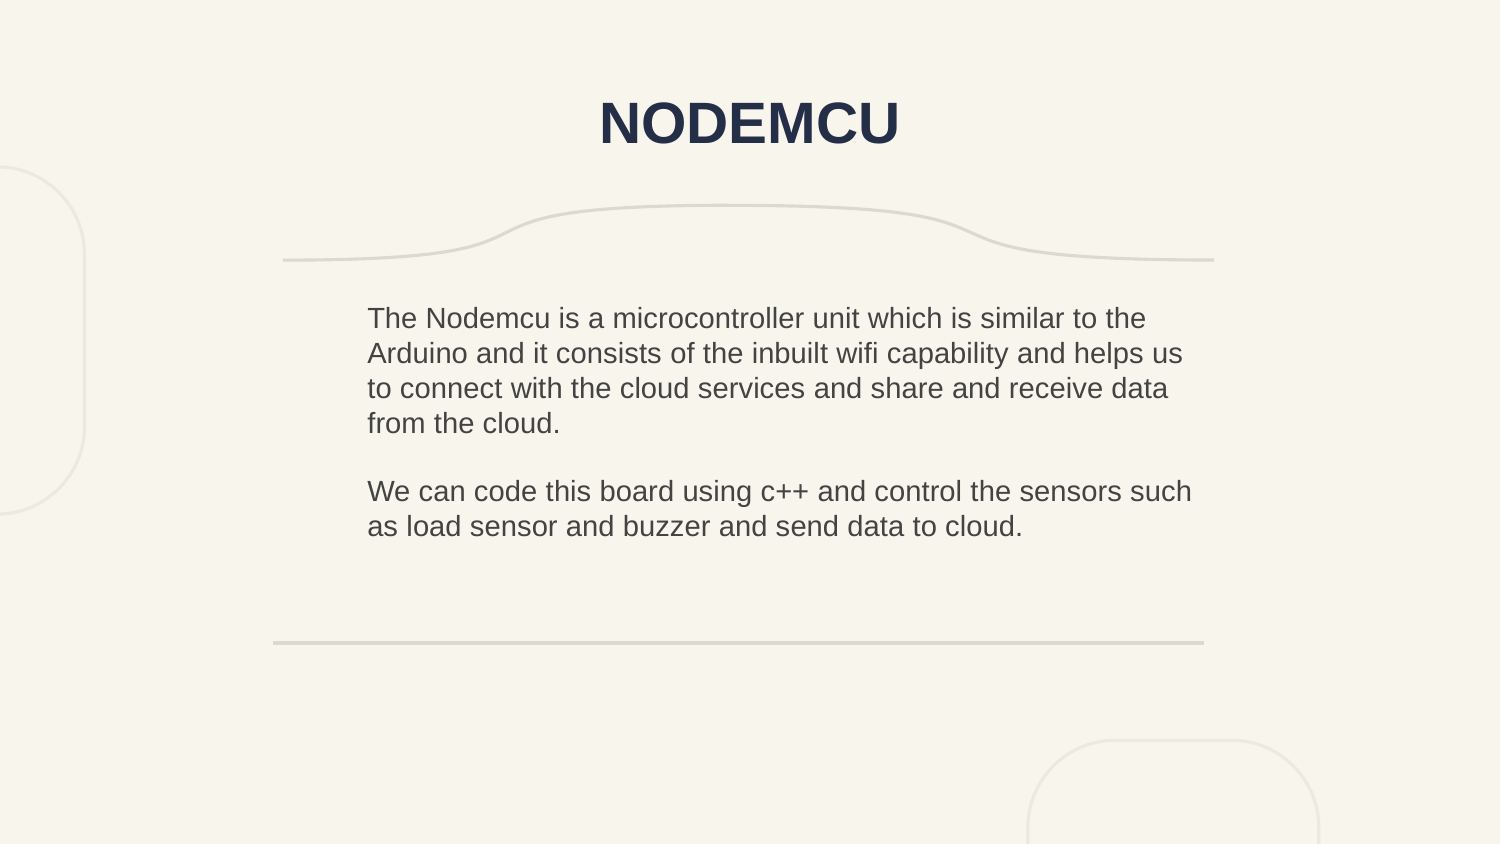

# NODEMCU
The Nodemcu is a microcontroller unit which is similar to the Arduino and it consists of the inbuilt wifi capability and helps us to connect with the cloud services and share and receive data from the cloud.
We can code this board using c++ and control the sensors such as load sensor and buzzer and send data to cloud.